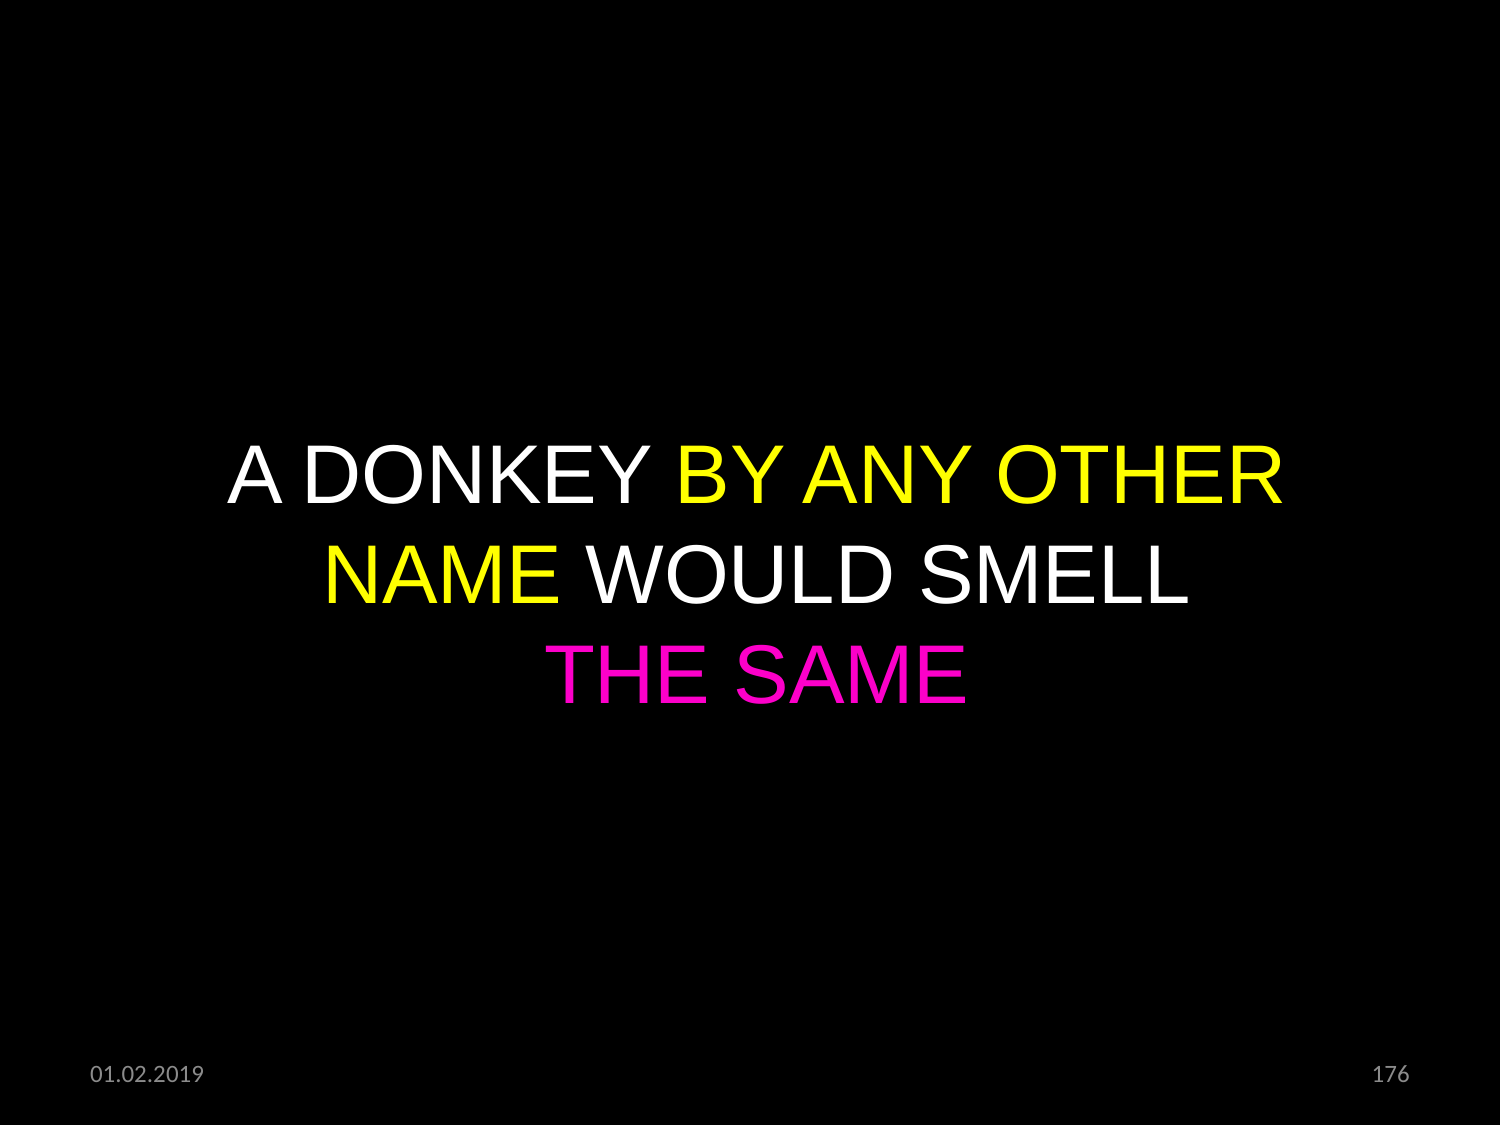

A DONKEY BY ANY OTHER NAME WOULD SMELL
THE SAME
01.02.2019
176